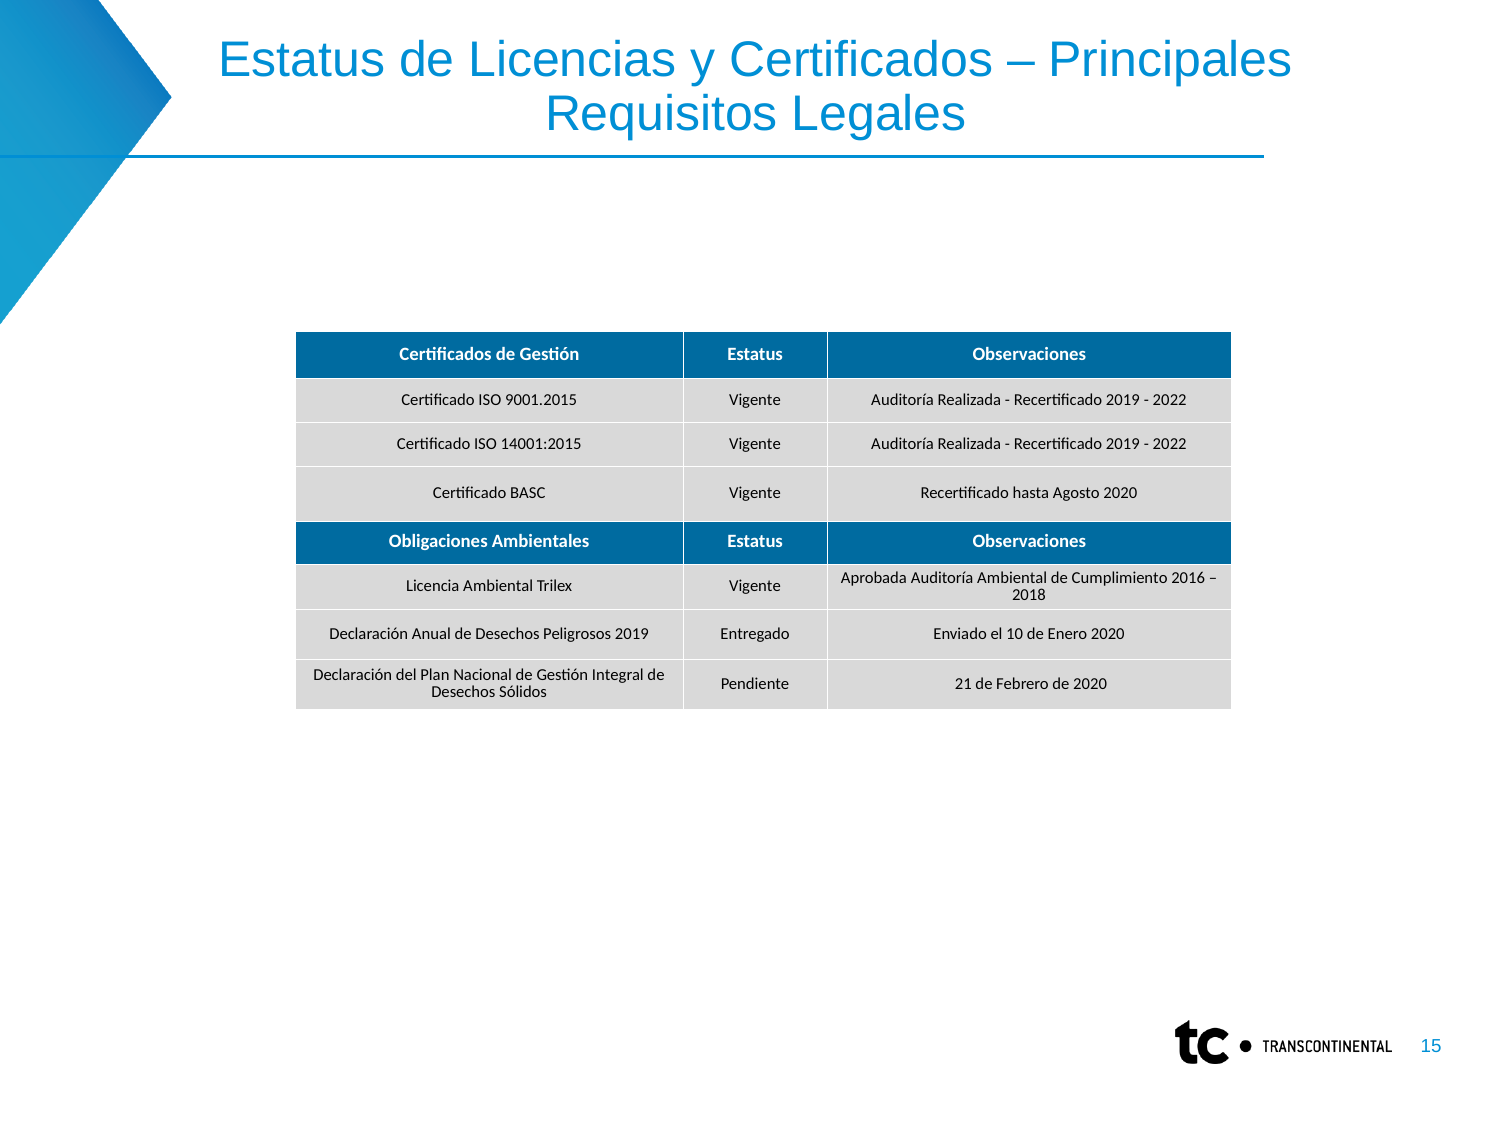

# Estatus de Licencias y Certificados – Principales Requisitos Legales
| Certificados de Gestión | Estatus | Observaciones |
| --- | --- | --- |
| Certificado ISO 9001.2015 | Vigente | Auditoría Realizada - Recertificado 2019 - 2022 |
| Certificado ISO 14001:2015 | Vigente | Auditoría Realizada - Recertificado 2019 - 2022 |
| Certificado BASC | Vigente | Recertificado hasta Agosto 2020 |
| Obligaciones Ambientales | Estatus | Observaciones |
| Licencia Ambiental Trilex | Vigente | Aprobada Auditoría Ambiental de Cumplimiento 2016 – 2018 |
| Declaración Anual de Desechos Peligrosos 2019 | Entregado | Enviado el 10 de Enero 2020 |
| Declaración del Plan Nacional de Gestión Integral de Desechos Sólidos | Pendiente | 21 de Febrero de 2020 |